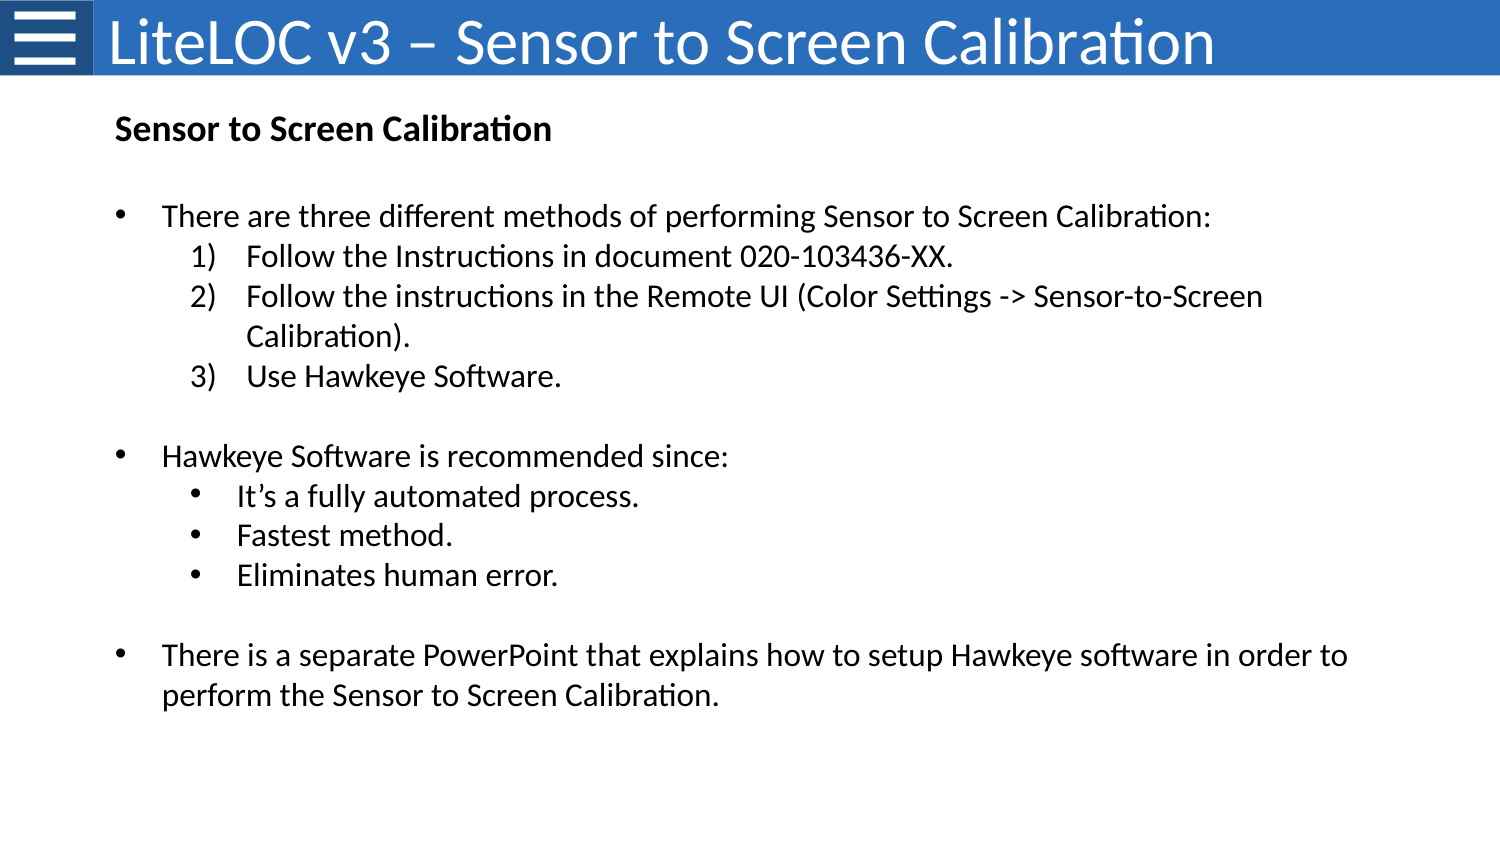

# LiteLOC v3 – Sensor to Screen Calibration
Sensor to Screen Calibration

There are three different methods of performing Sensor to Screen Calibration:
Follow the Instructions in document 020-103436-XX.
Follow the instructions in the Remote UI (Color Settings -> Sensor-to-Screen Calibration).
Use Hawkeye Software.

Hawkeye Software is recommended since:
It’s a fully automated process.
Fastest method.
Eliminates human error.

There is a separate PowerPoint that explains how to setup Hawkeye software in order to perform the Sensor to Screen Calibration.